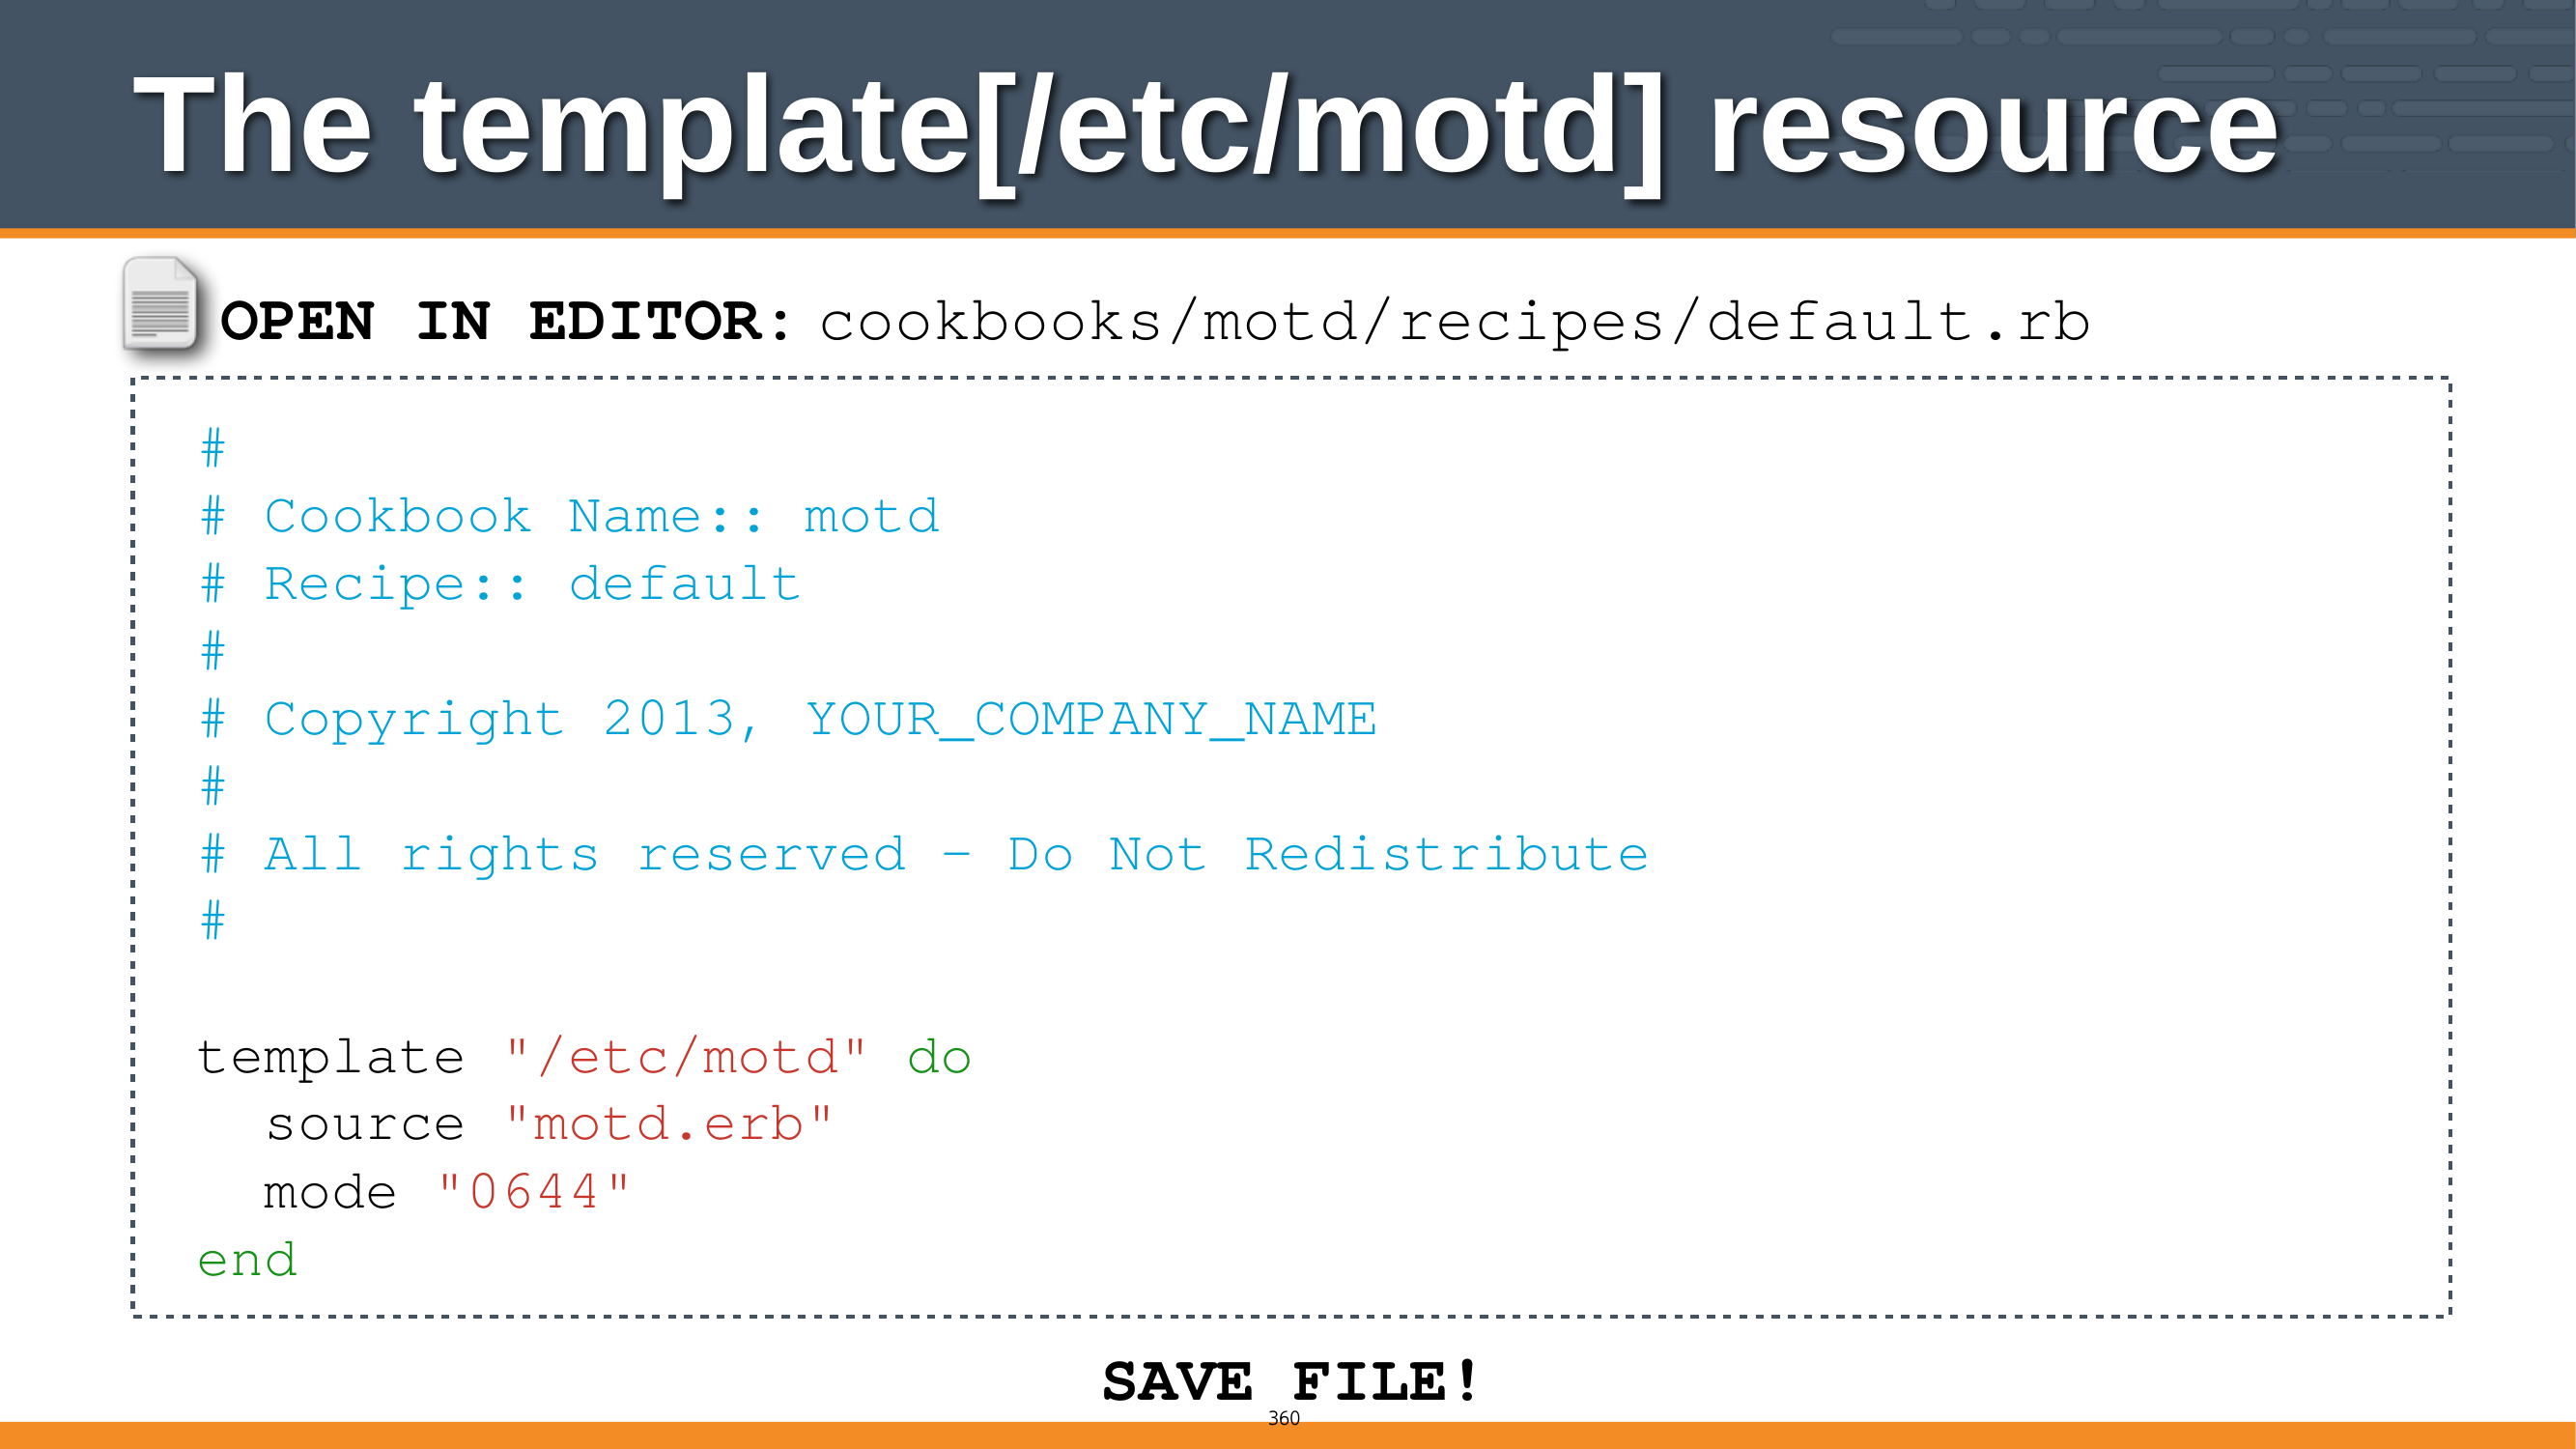

# The template[/etc/motd] resource
cookbooks/motd/recipes/default.rb
OPEN IN EDITOR:
 #
 # Cookbook Name:: motd
 # Recipe:: default
 #
 # Copyright 2013, YOUR_COMPANY_NAME
 #
 # All rights reserved - Do Not Redistribute
 #

 template "/etc/motd" do
   source "motd.erb"
   mode "0644"
 end
SAVE FILE!
360